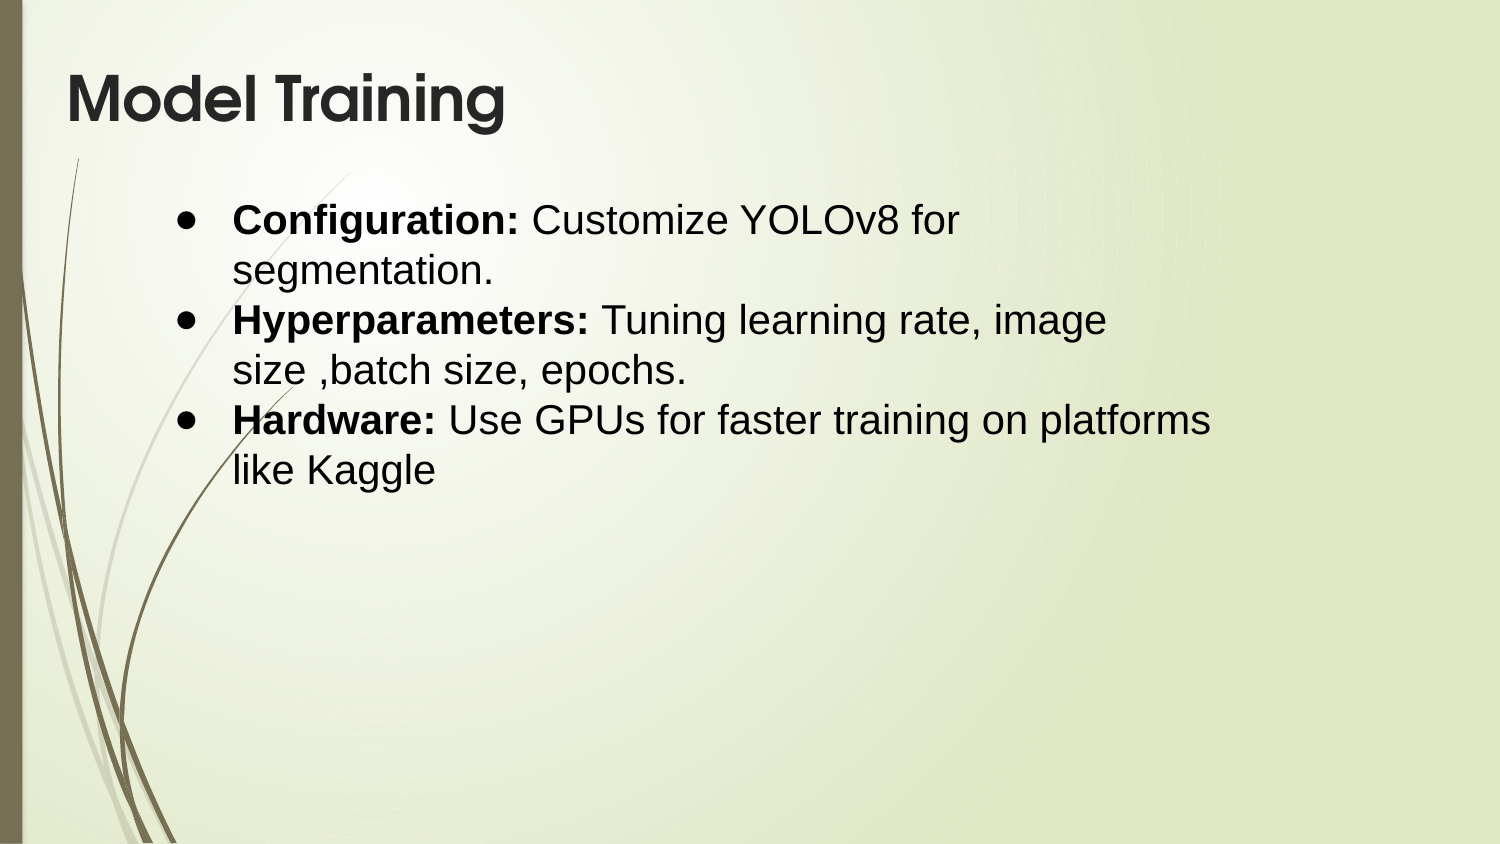

# Model Training
Configuration: Customize YOLOv8 for segmentation.
Hyperparameters: Tuning learning rate, image size ,batch size, epochs.
Hardware: Use GPUs for faster training on platforms like Kaggle